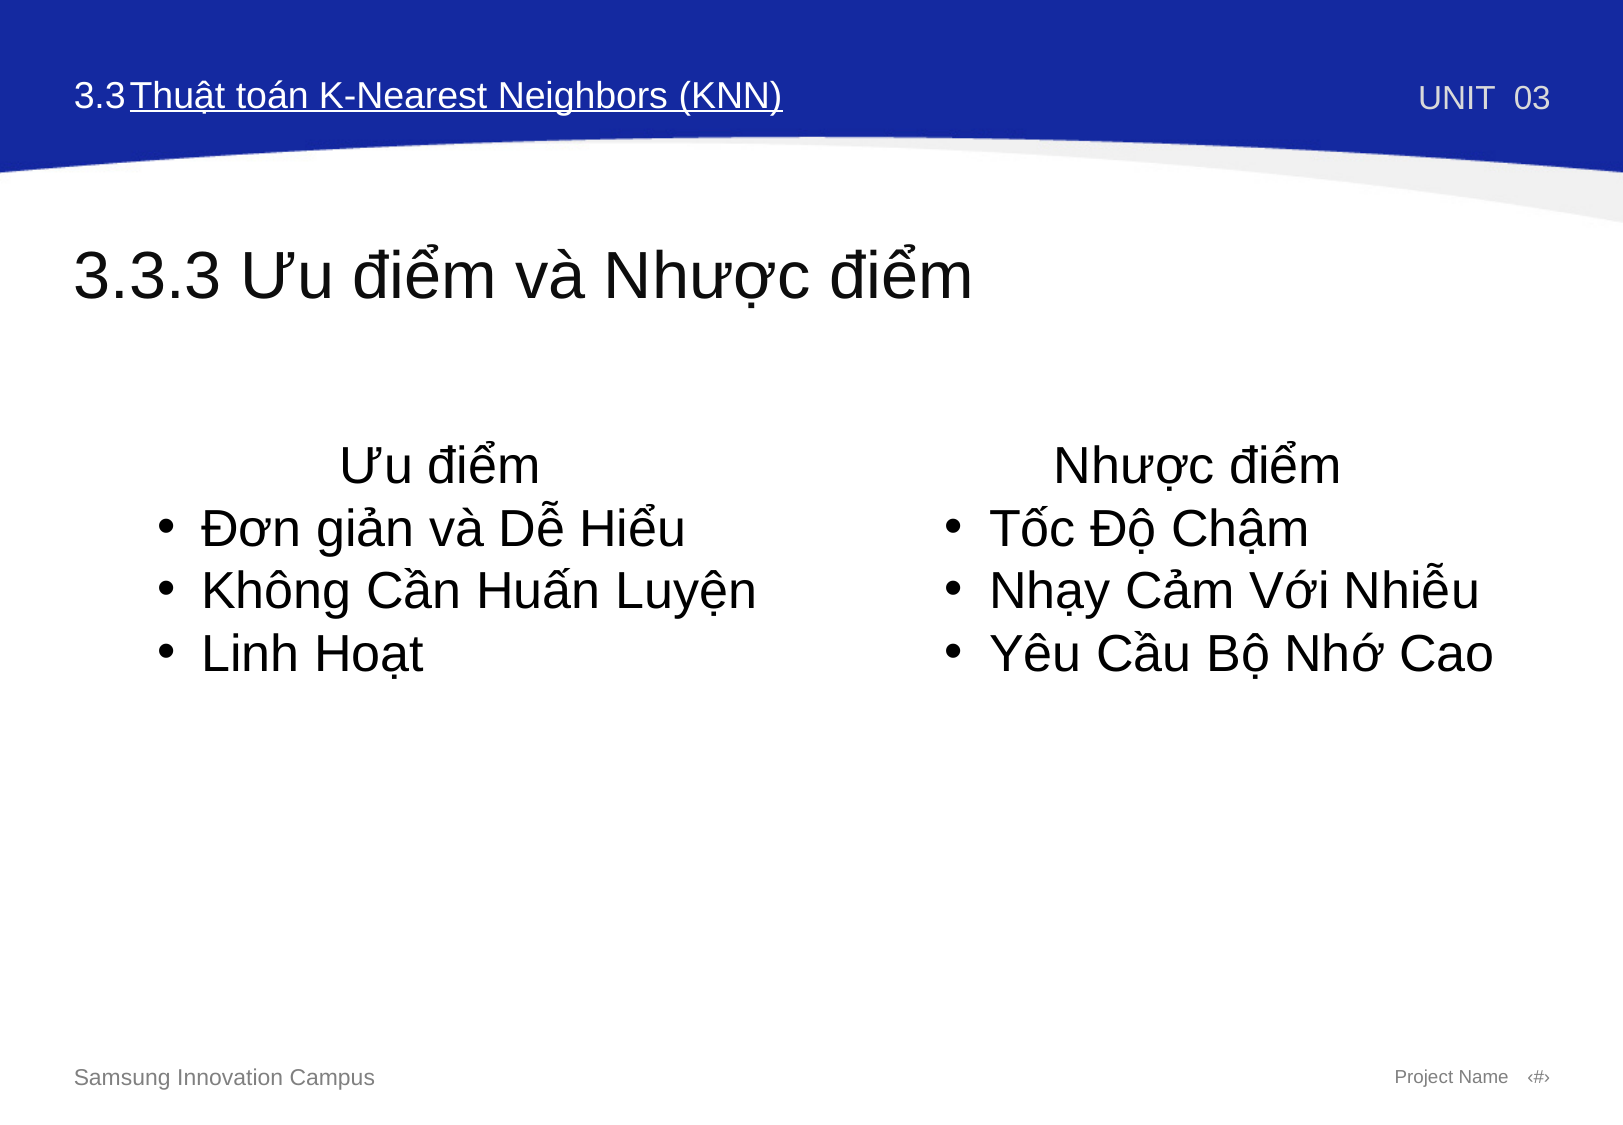

3.3
Thuật toán K-Nearest Neighbors (KNN)
UNIT
03
3.3.3 Ưu điểm và Nhược điểm
Ưu điểm
Đơn giản và Dễ Hiểu
Không Cần Huấn Luyện
Linh Hoạt
Nhược điểm
Tốc Độ Chậm
Nhạy Cảm Với Nhiễu
Yêu Cầu Bộ Nhớ Cao

Samsung Innovation Campus
Project Name
‹#›